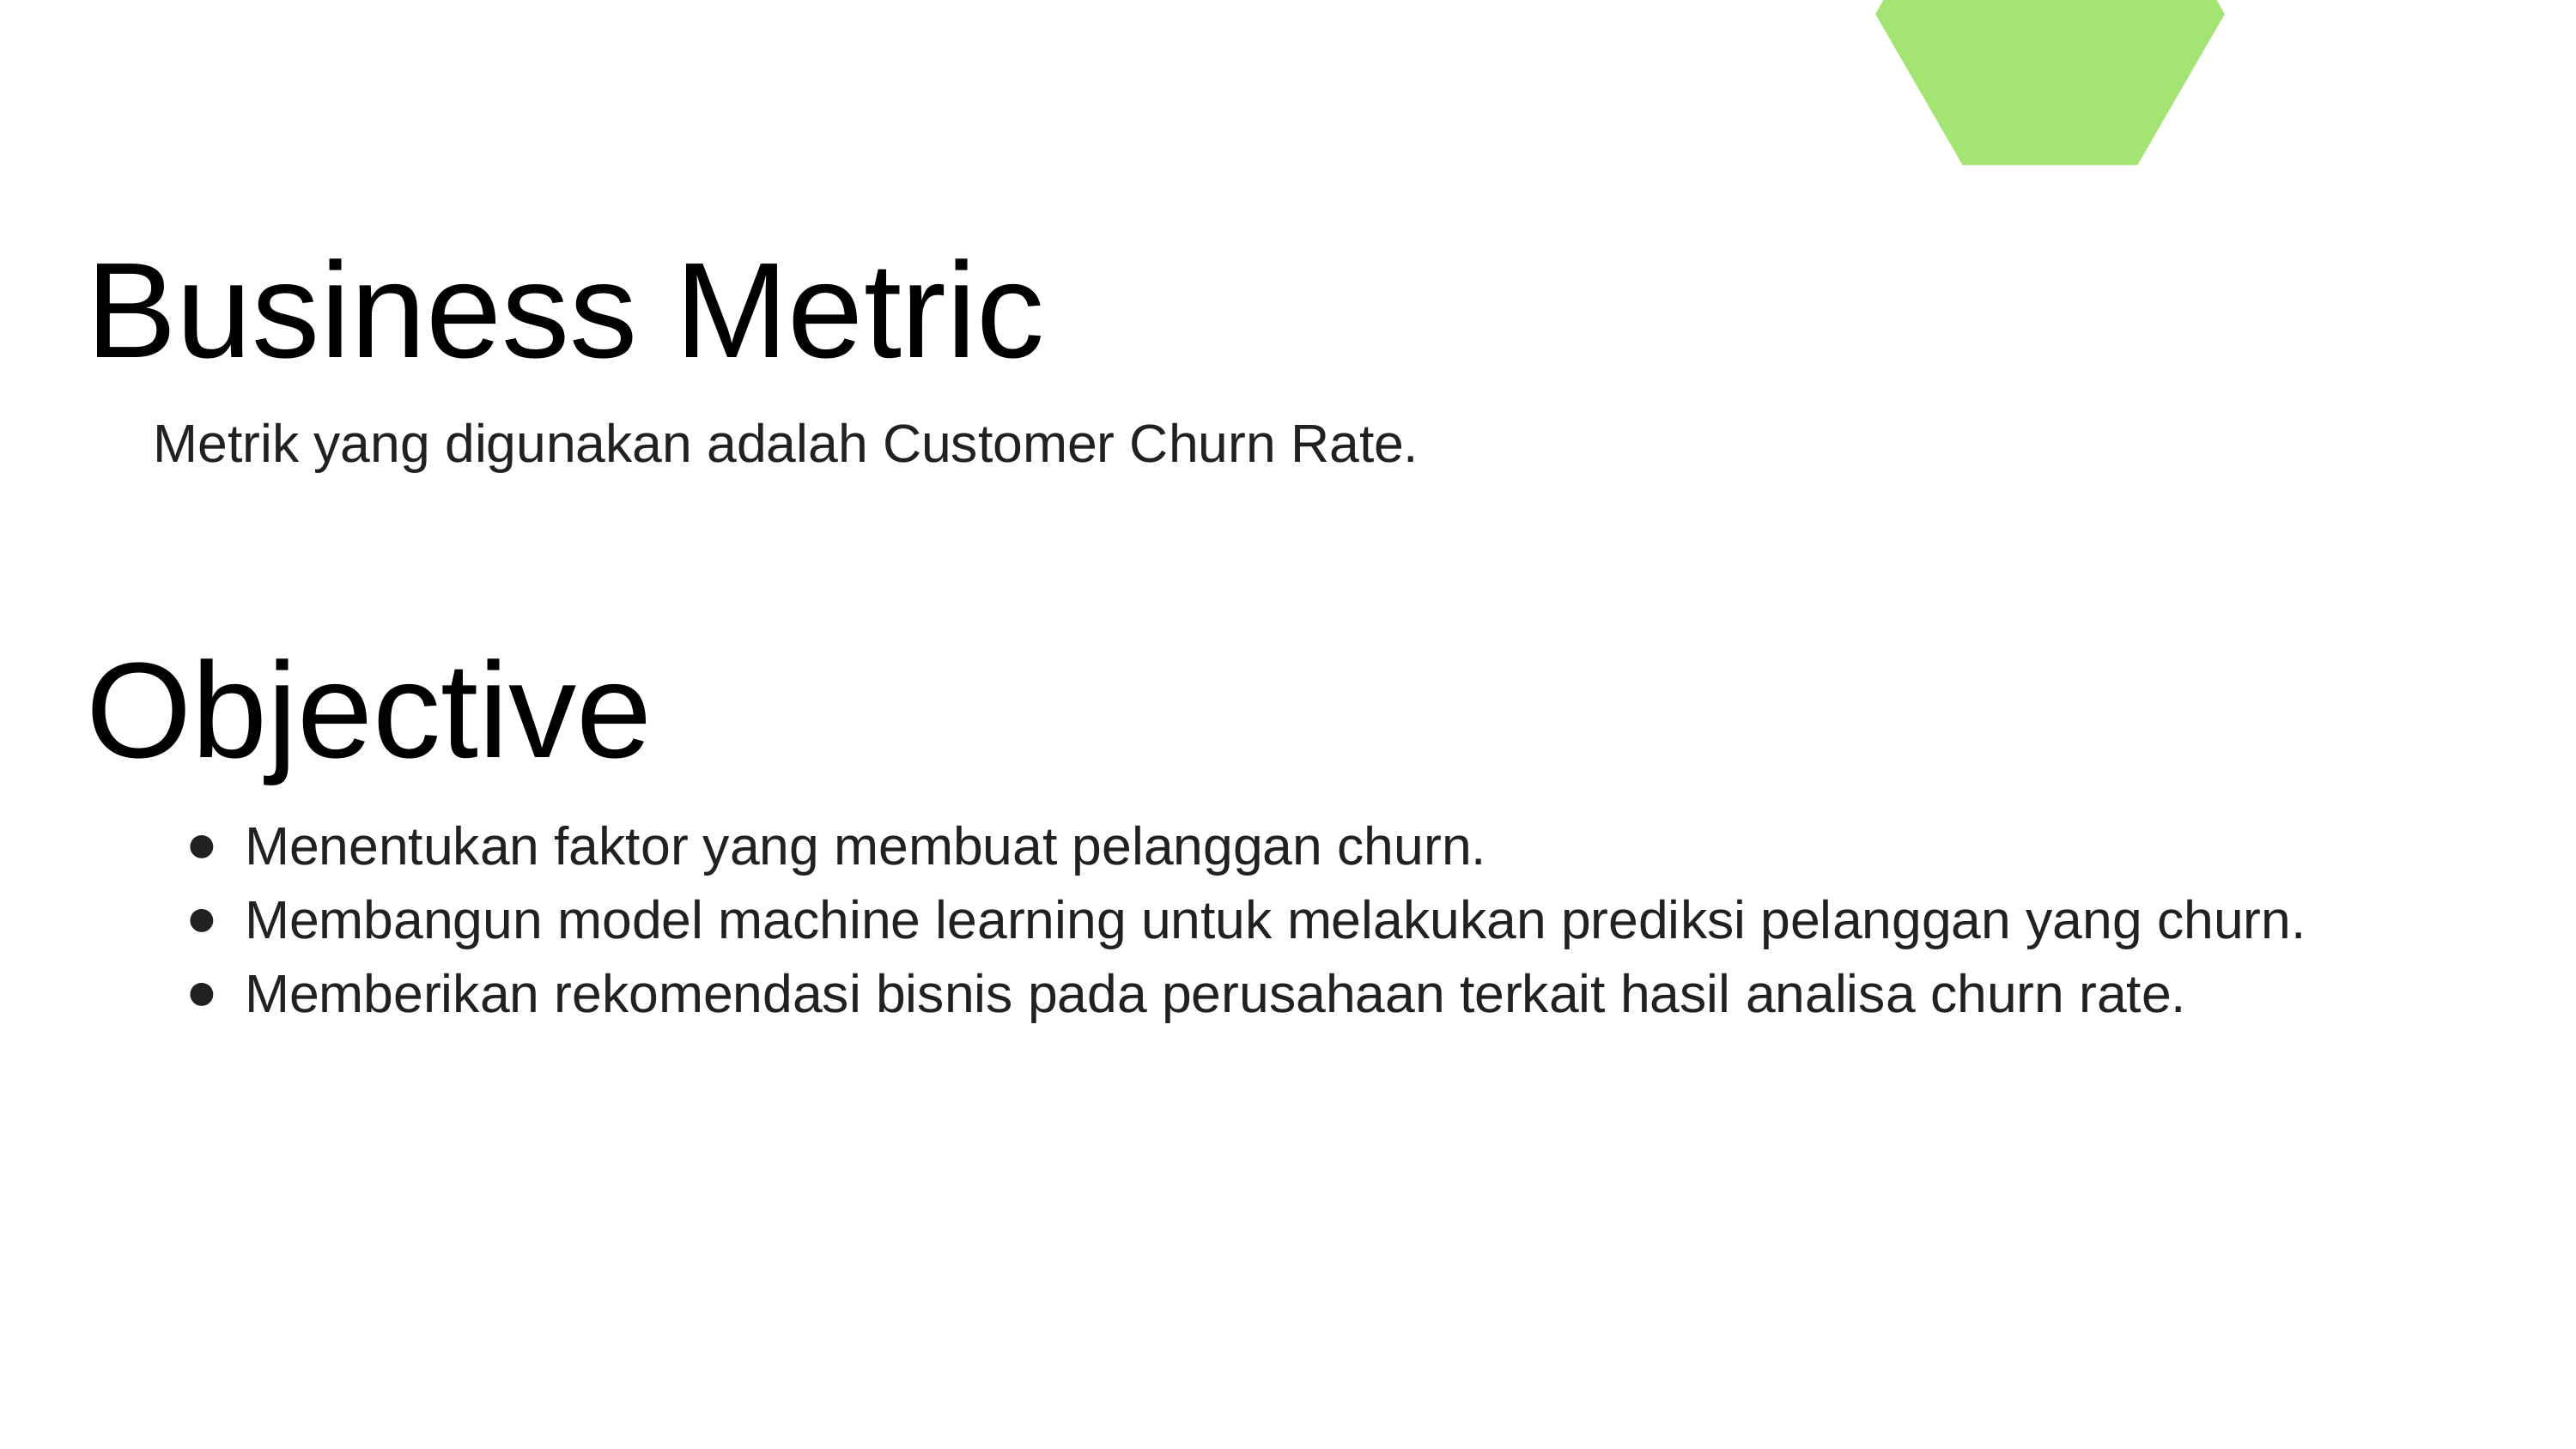

Business Metric
Metrik yang digunakan adalah Customer Churn Rate.
Objective
Menentukan faktor yang membuat pelanggan churn.
Membangun model machine learning untuk melakukan prediksi pelanggan yang churn.
Memberikan rekomendasi bisnis pada perusahaan terkait hasil analisa churn rate.